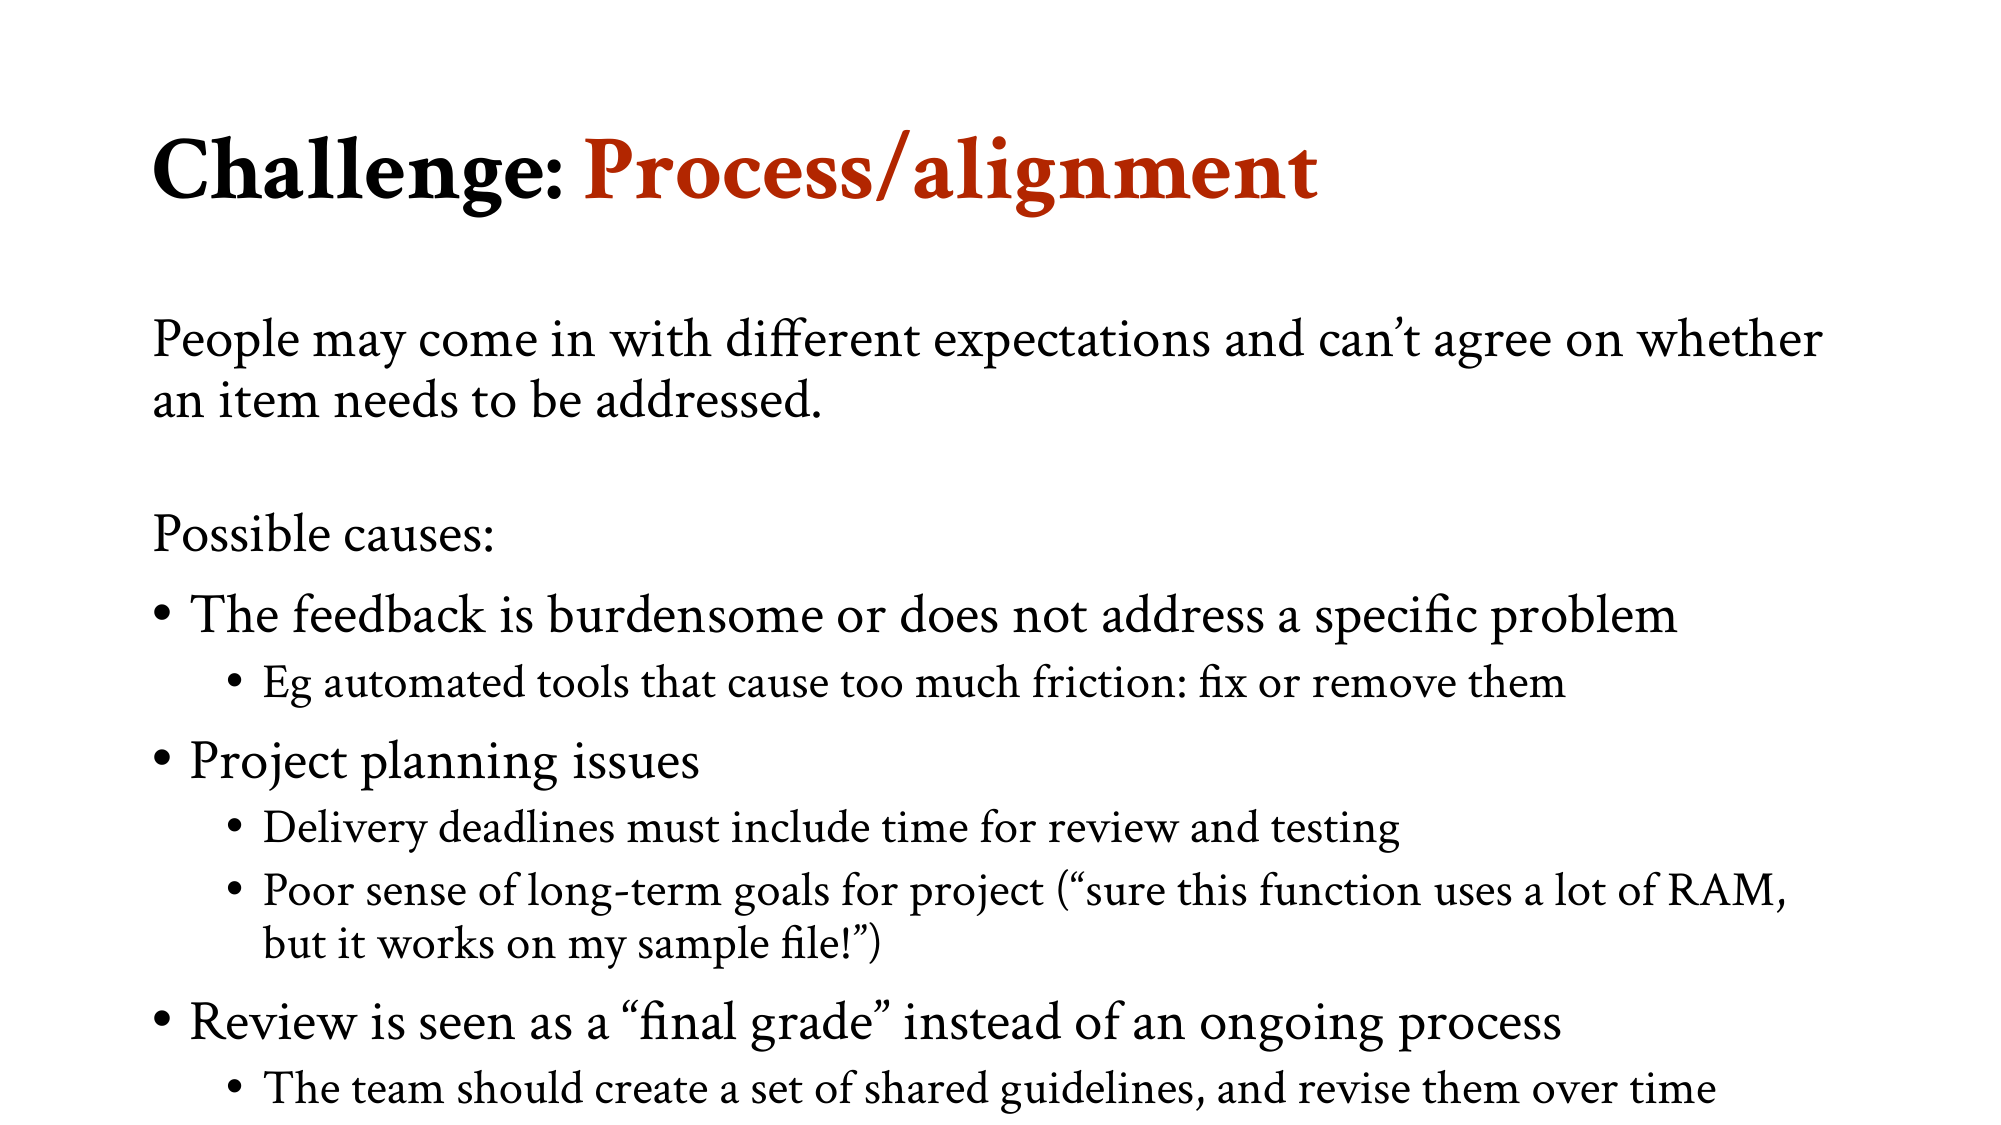

# Challenge: Process/alignment
People may come in with different expectations and can’t agree on whether an item needs to be addressed.

Possible causes:
The feedback is burdensome or does not address a specific problem
Eg automated tools that cause too much friction: fix or remove them
Project planning issues
Delivery deadlines must include time for review and testing
Poor sense of long-term goals for project (“sure this function uses a lot of RAM, but it works on my sample file!”)
Review is seen as a “final grade” instead of an ongoing process
The team should create a set of shared guidelines, and revise them over time